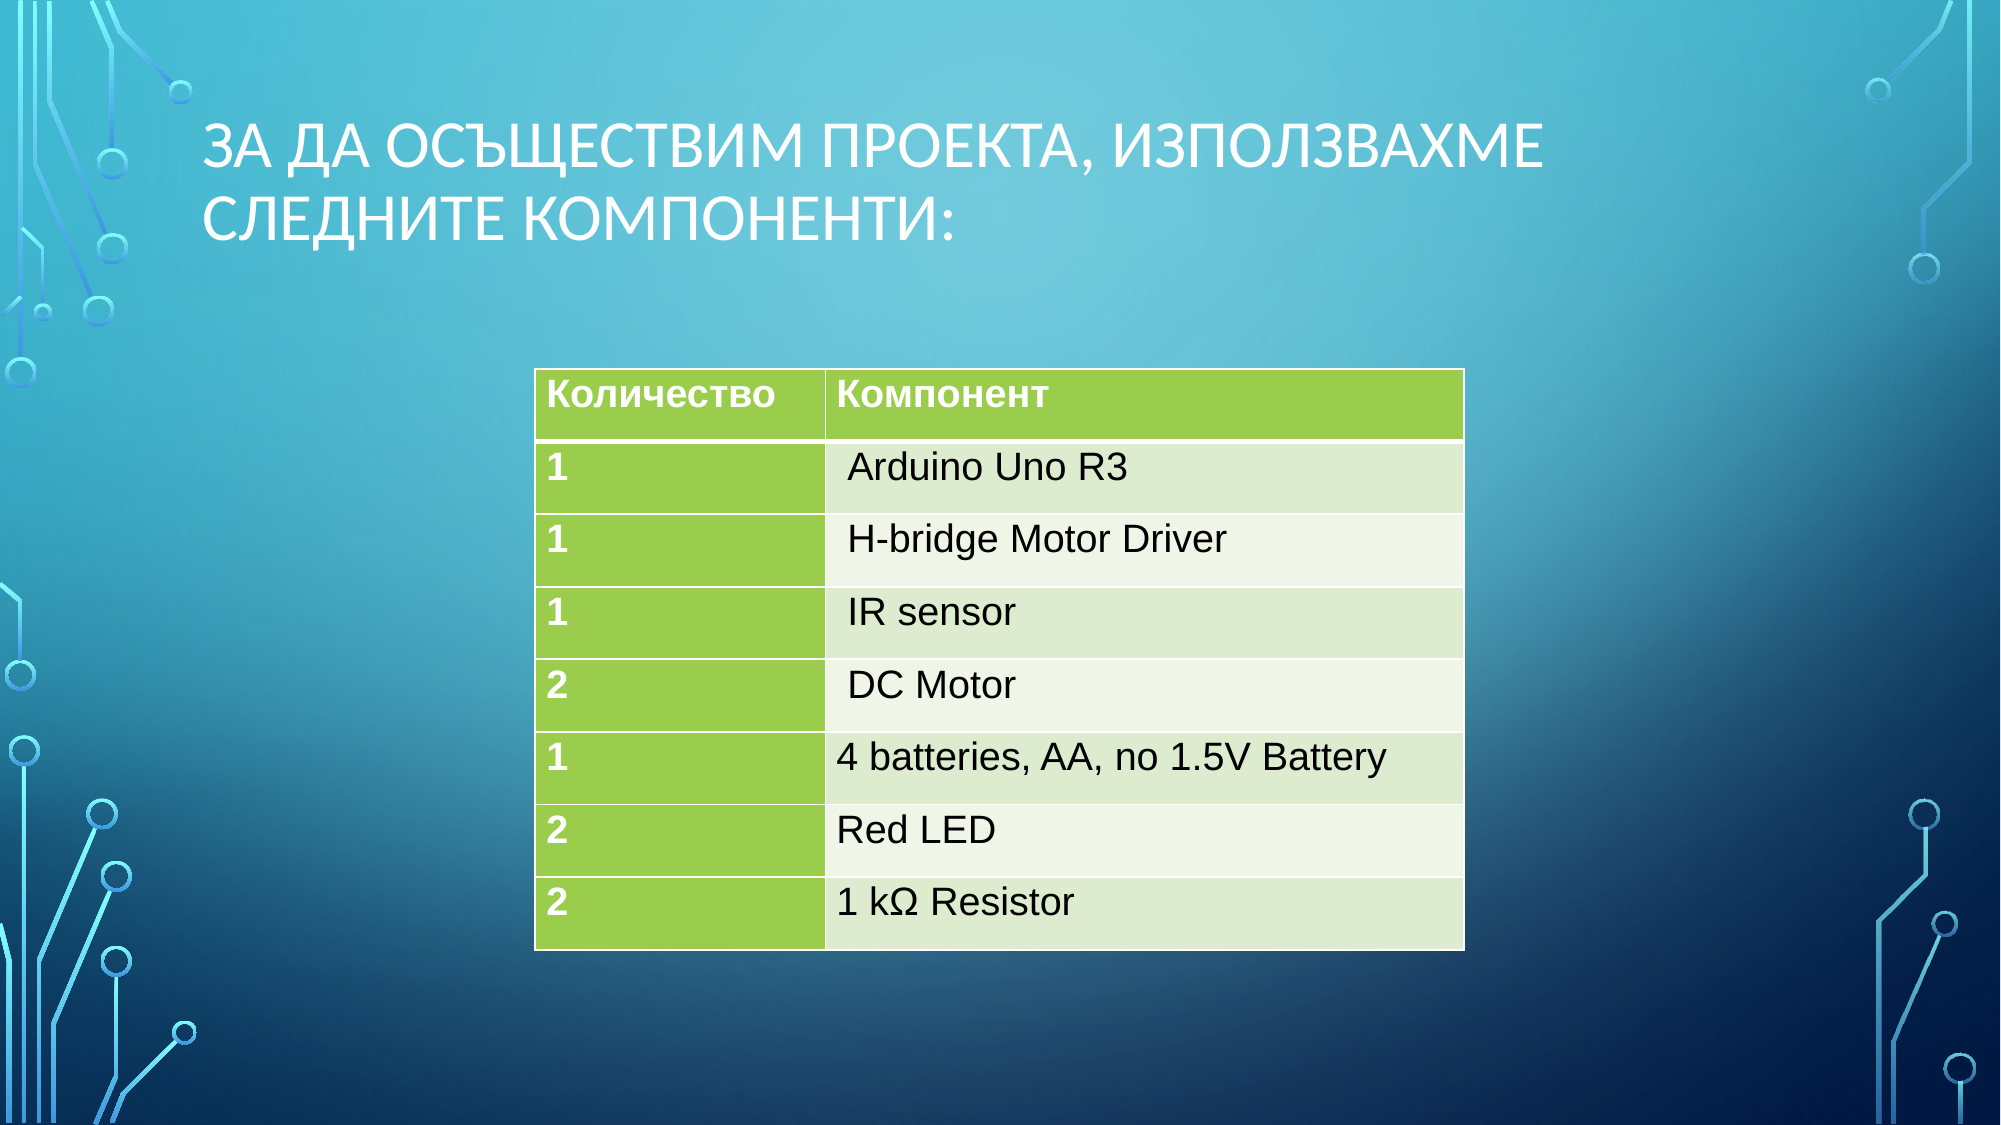

# За да осъществим проекта, използвахме следните компоненти:
| Количество | Компонент |
| --- | --- |
| 1 | Arduino Uno R3 |
| 1 | H-bridge Motor Driver |
| 1 | IR sensor |
| 2 | DC Motor |
| 1 | 4 batteries, AA, no 1.5V Battery |
| 2 | Red LED |
| 2 | 1 kΩ Resistor |